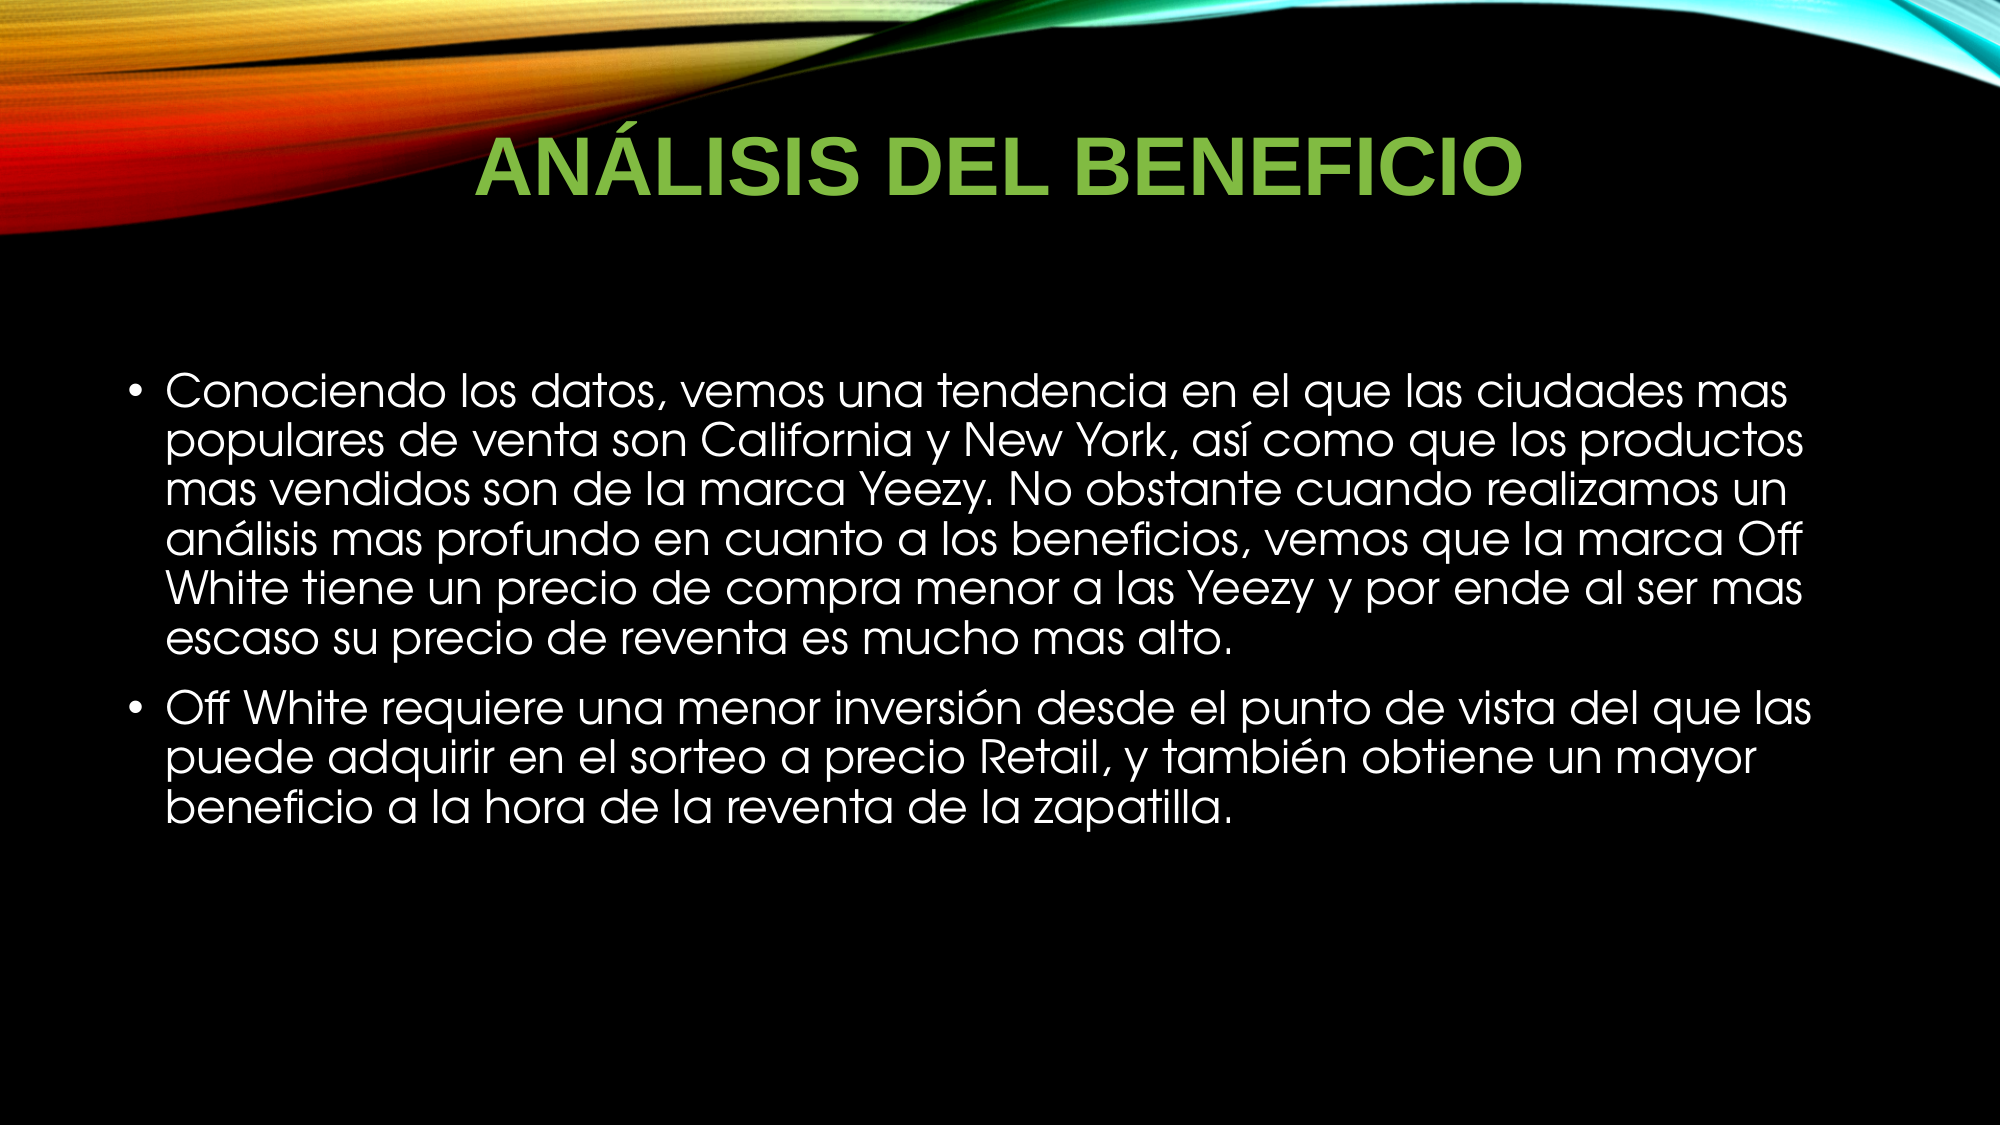

# análisis del beneficio
Conociendo los datos, vemos una tendencia en el que las ciudades mas populares de venta son California y New York, así como que los productos mas vendidos son de la marca Yeezy. No obstante cuando realizamos un análisis mas profundo en cuanto a los beneficios, vemos que la marca Off White tiene un precio de compra menor a las Yeezy y por ende al ser mas escaso su precio de reventa es mucho mas alto.
Off White requiere una menor inversión desde el punto de vista del que las puede adquirir en el sorteo a precio Retail, y también obtiene un mayor beneficio a la hora de la reventa de la zapatilla.